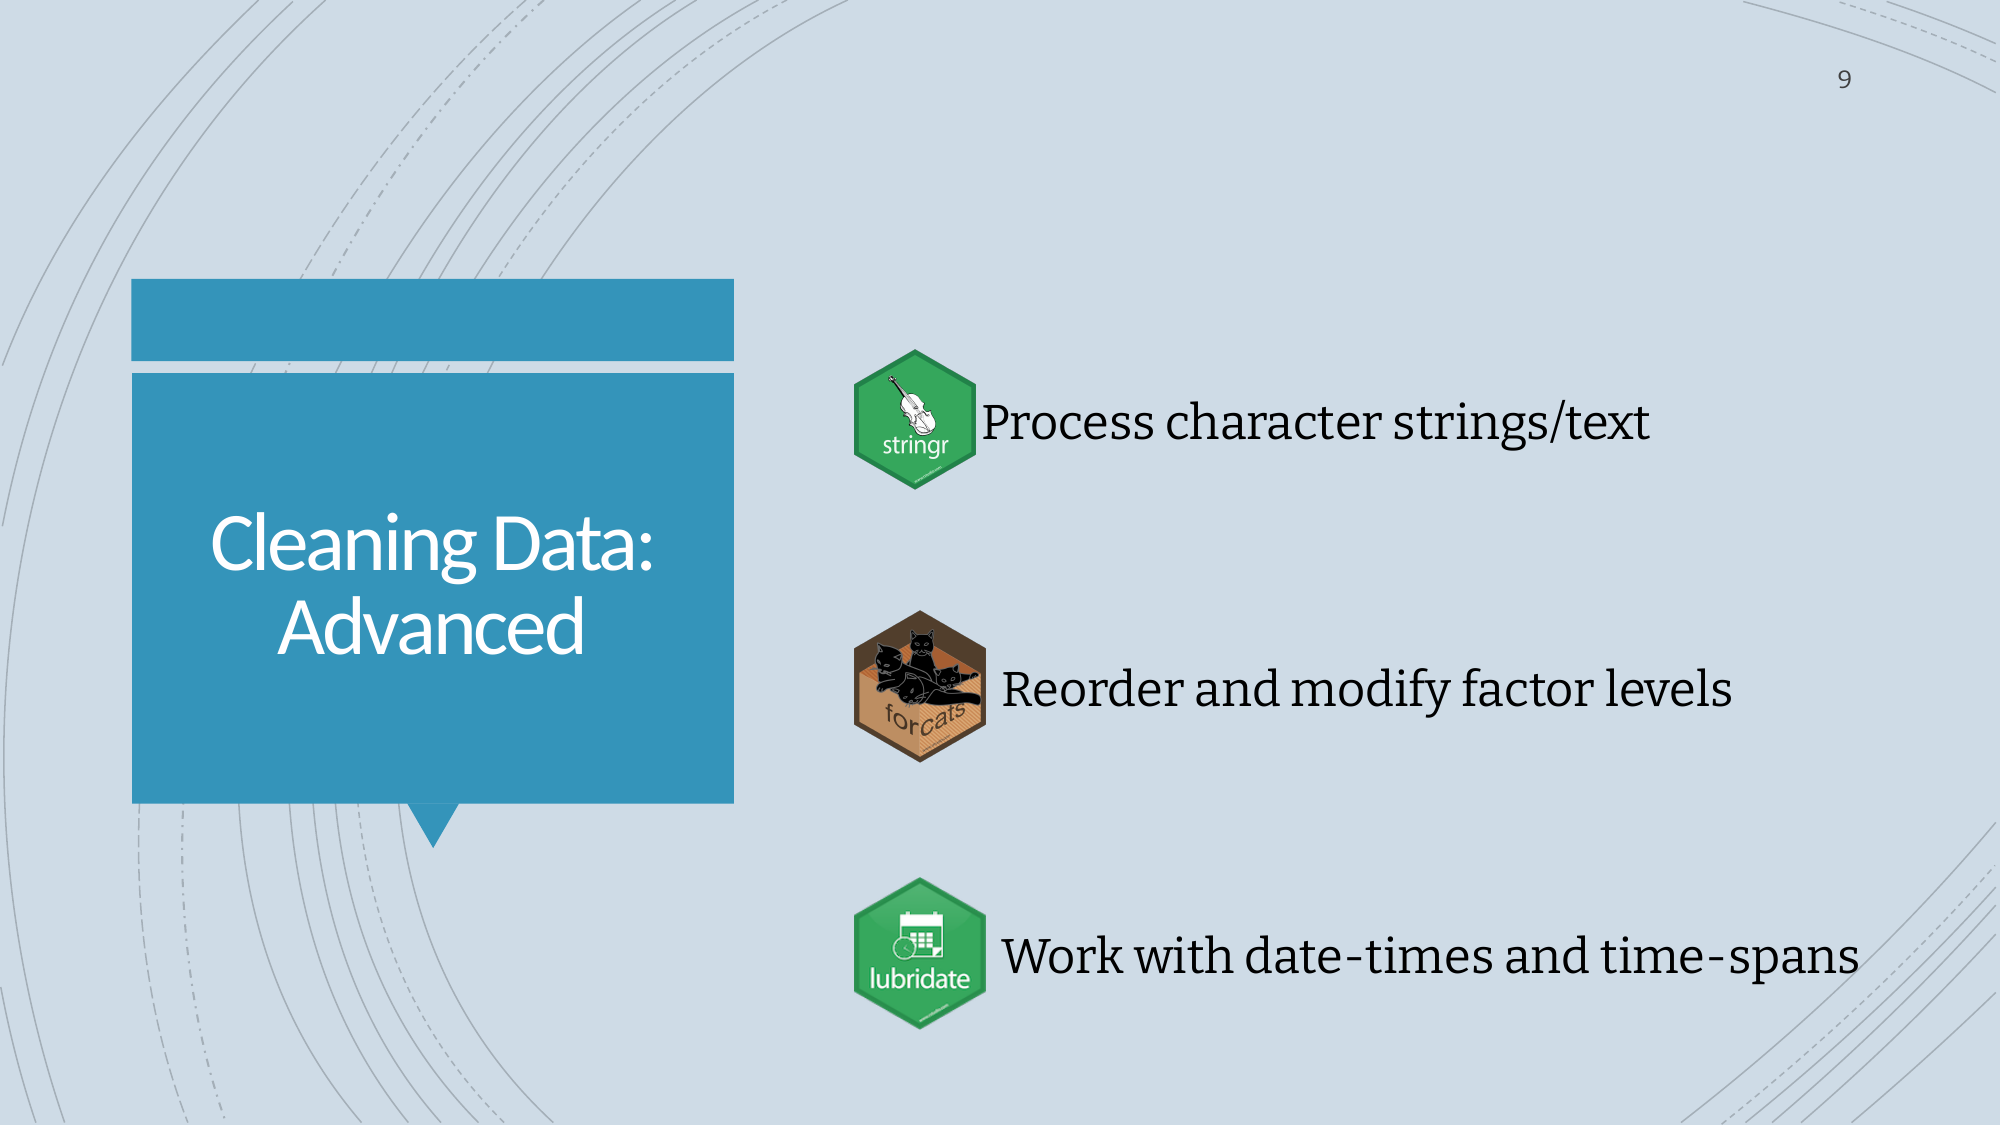

9

  Process character strings/text

   Reorder and modify factor levels

   Work with date-times and time-spans

# Cleaning Data: Advanced